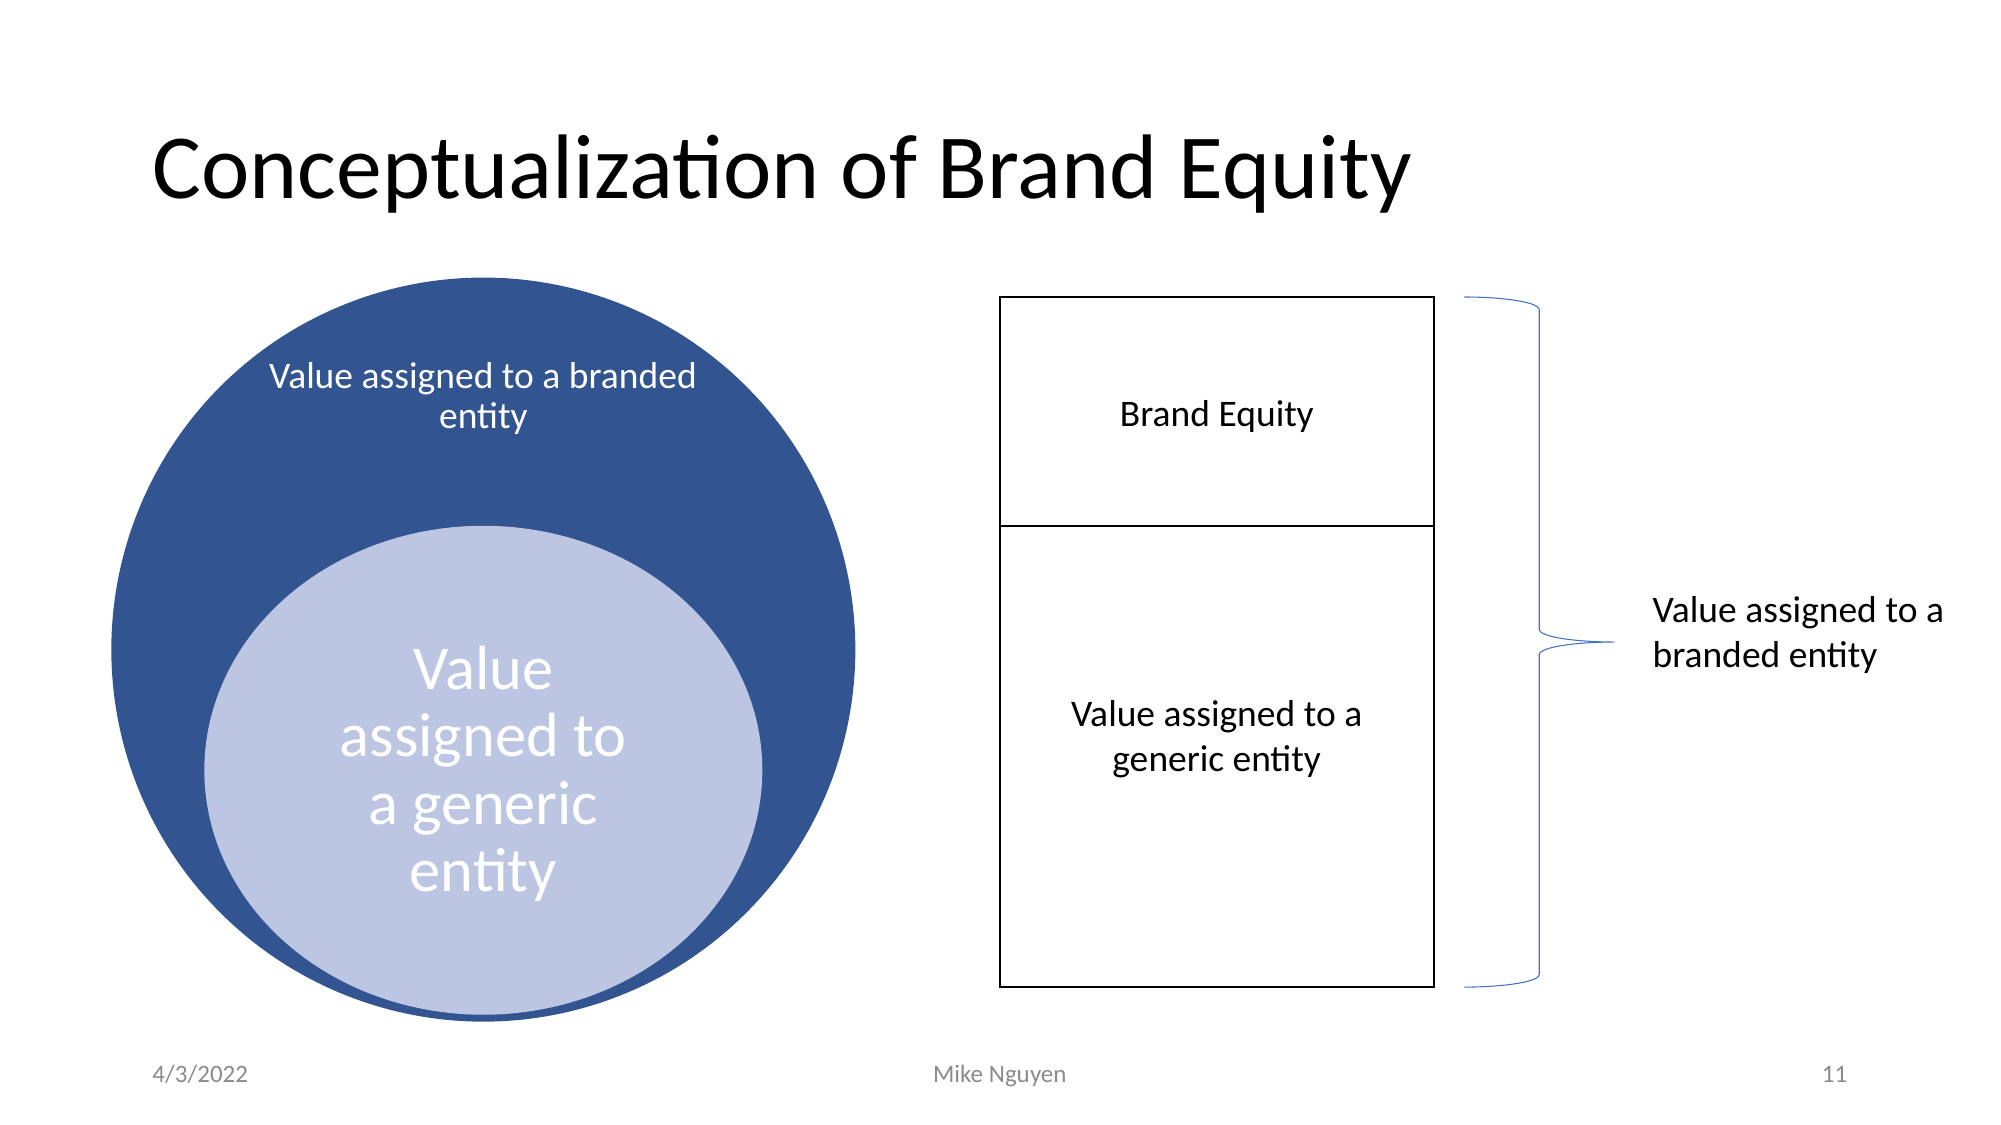

# Conceptualization of Brand Equity
Value assigned to a branded entity
Value assigned to a generic entity

Brand Equity
Value assigned to a generic entity

Value assigned to a branded entity
4/3/2022
Mike Nguyen
11